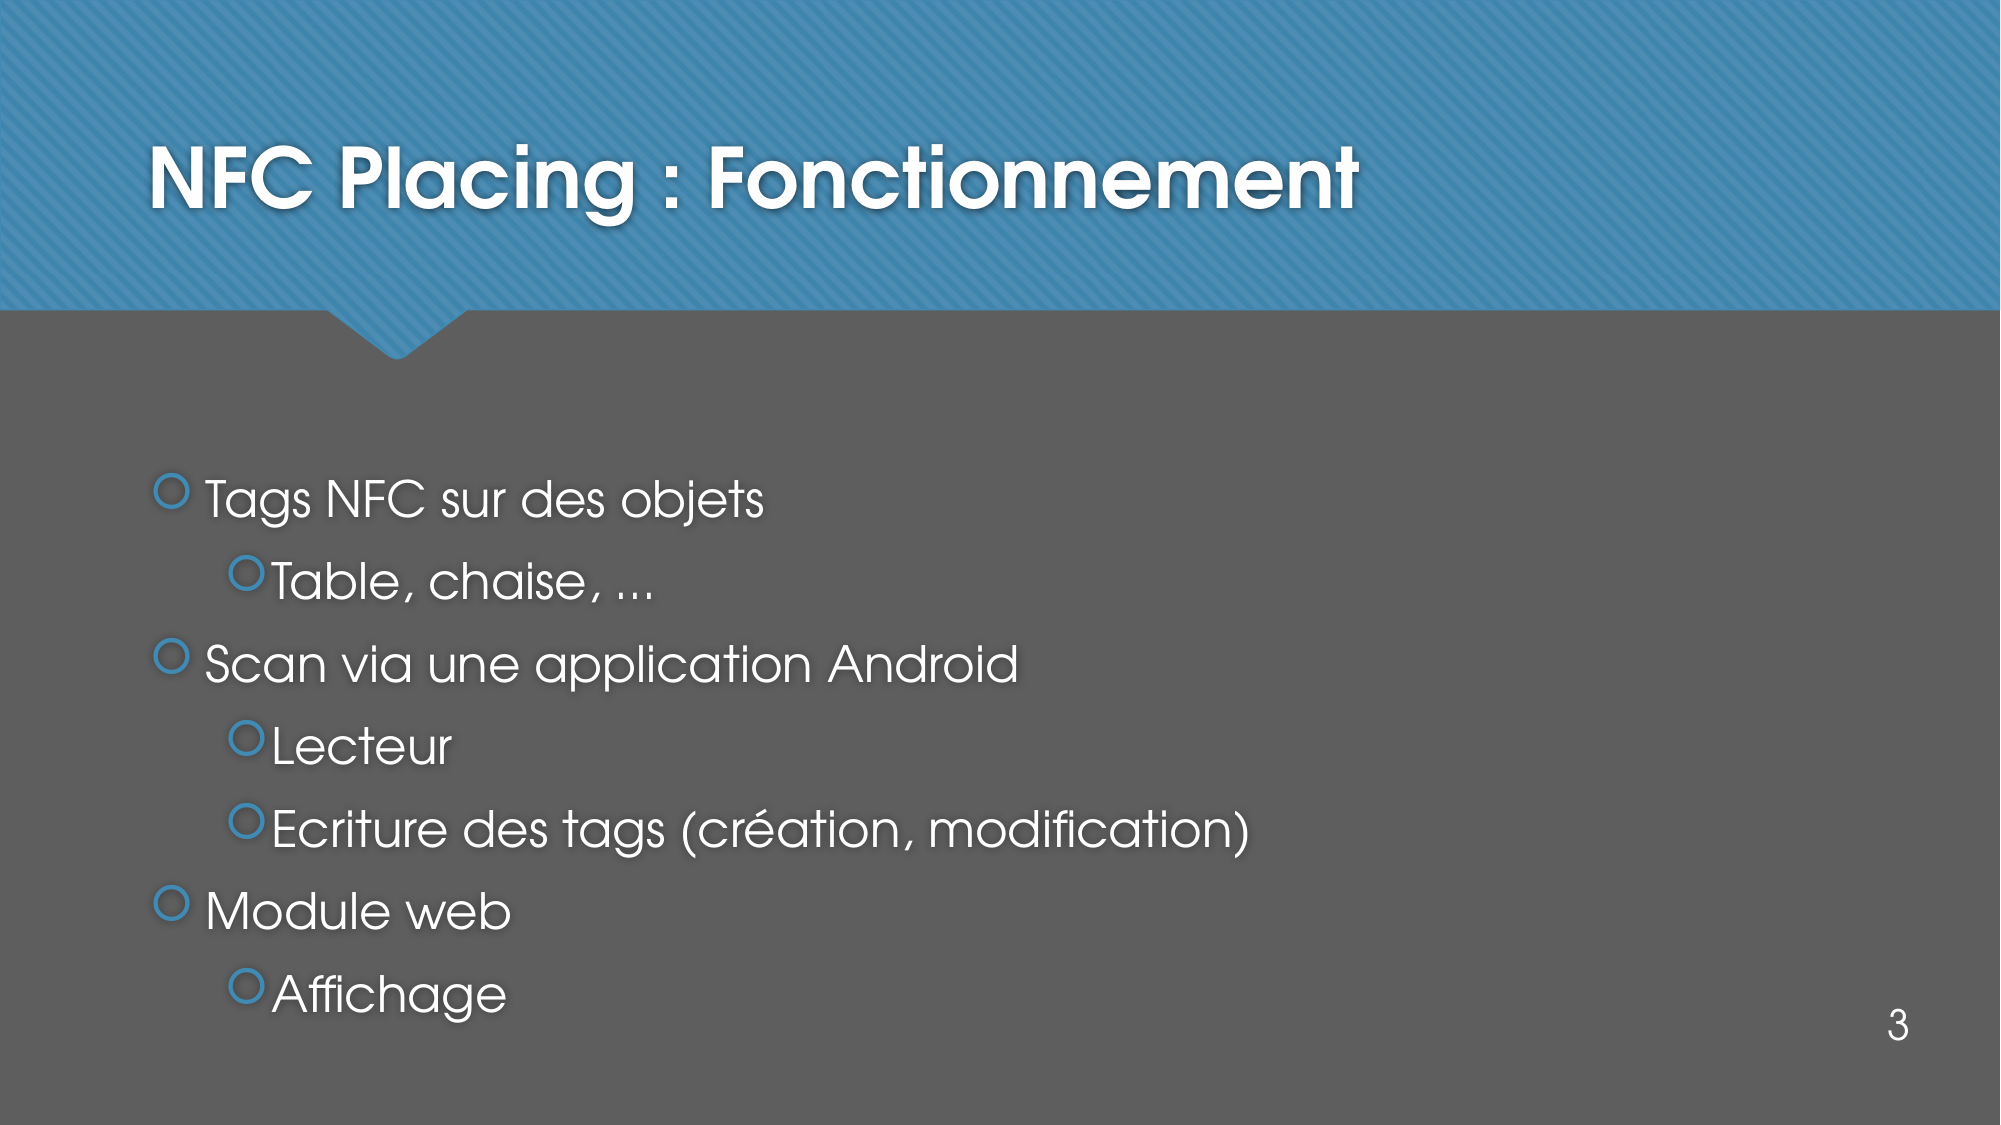

# NFC Placing : Fonctionnement
Tags NFC sur des objets
Table, chaise, ...
Scan via une application Android
Lecteur
Ecriture des tags (création, modification)
Module web
Affichage
3